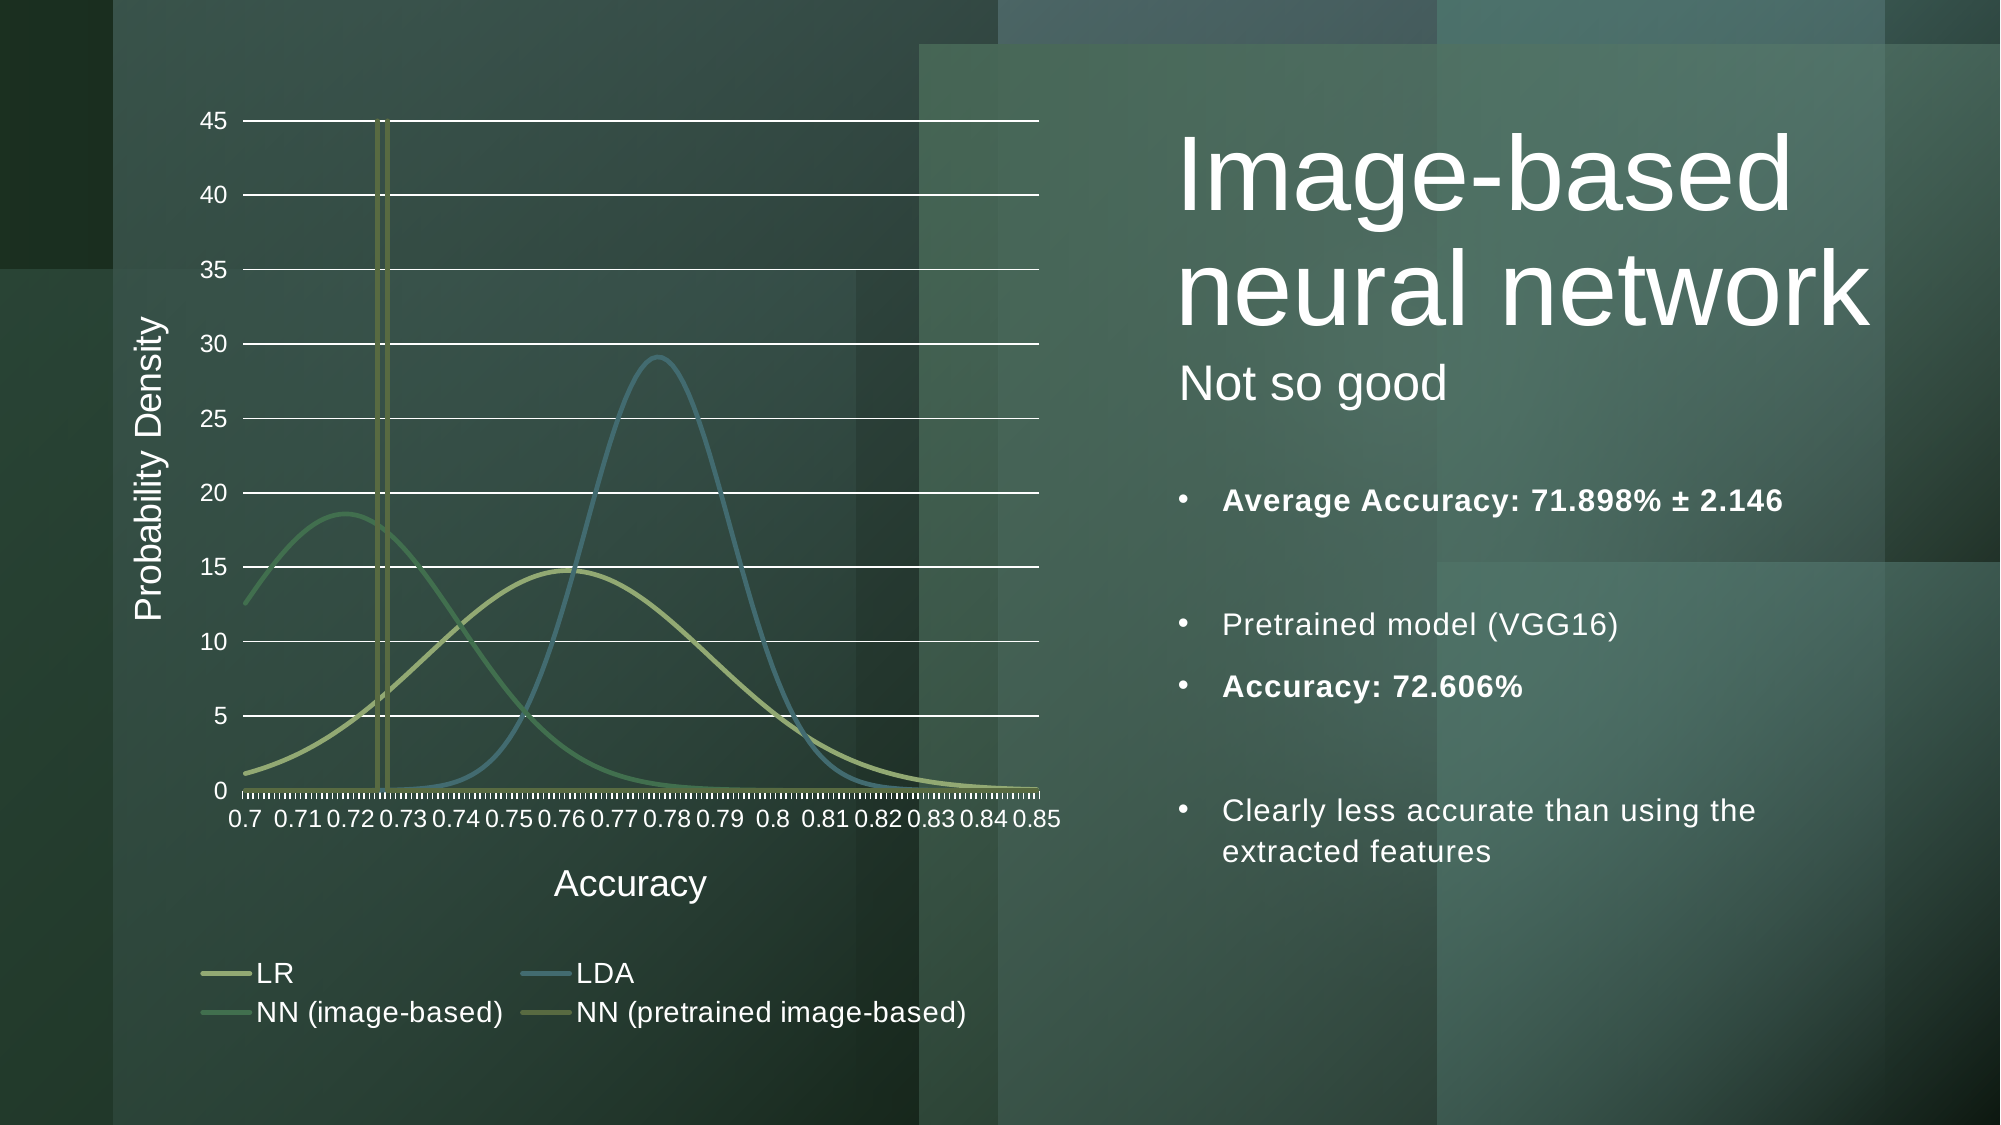

### Chart

| Category | LR | LDA | NN (image-based) | NN (pretrained image-based) |
|---|---|---|---|---|
| 0.7 | 1.1365012881854684 | 2.3676777759599426e-06 | 12.574487222346082 | 0.0 |
| 0.70099999999999996 | 1.2351326767902258 | 3.584323228642377e-06 | 13.089067678186623 | 0.0 |
| 0.70199999999999996 | 1.3404829117685135 | 5.397283157397921e-06 | 13.595161061236944 | 0.0 |
| 0.70299999999999996 | 1.4528237927845595 | 8.084007477229662e-06 | 14.090201865846488 | 0.0 |
| 0.70399999999999996 | 1.5724201350866116 | 1.2043748482343033e-05 | 14.571601563669377 | 0.0 |
| 0.70499999999999996 | 1.6995276722468737 | 1.7847611968888484e-05 | 15.03677061240408 | 0.0 |
| 0.70599999999999996 | 1.8343908495880048 | 2.6307647885535562e-05 | 15.483141251654294 | 0.0 |
| 0.70699999999999996 | 1.977240518182651 | 3.857157677389911e-05 | 15.908190811526906 | 0.0 |
| 0.70799999999999996 | 2.1282915411101064 | 5.6251775192919506e-05 | 16.30946524262982 | 0.0 |
| 0.70899999999999996 | 2.287740325464043 | 8.159969572376255e-05 | 16.684602563763324 | 0.0 |
| 0.71 | 2.4557622954047327 | 0.00011774007643323132 | 17.031355916198336 | 0.0 |
| 0.71099999999999997 | 2.6325093233148325 | 0.00016898320961847375 | 17.347615911291797 | 0.0 |
| 0.71199999999999997 | 2.8181071378241143 | 0.0002412383021705666 | 17.631431961483635 | 0.0 |
| 0.71299999999999997 | 3.0126527290893415 | 0.00034255667854402754 | 17.88103229351756 | 0.0 |
| 0.71399999999999997 | 3.2162117732238373 | 0.00048384034817433835 | 18.094842356976244 | 0.0 |
| 0.71499999999999997 | 3.4288160991395302 | 0.0006797593535307985 | 18.271501360747152 | 0.0 |
| 0.71599999999999997 | 3.6504612222652026 | 0.0009499303635173009 | 18.409876694547346 | 0.0 |
| 0.71699999999999997 | 3.8811039706111594 | 0.0013204191501801578 | 18.509076021728383 | 0.0 |
| 0.71799999999999997 | 4.120660229436632 | 0.0018256407717505351 | 18.568456862746064 | 0.0 |
| 0.71899999999999997 | 4.369002831317006 | 0.0025107432589058284 | 18.587633525309215 | 0.0 |
| 0.72 | 4.625959618680872 | 0.003434573001297711 | 18.56648127662993 | 0.0 |
| 0.72099999999999997 | 4.89131170587087 | 0.004673332325327556 | 18.505137694634026 | 0.0 |
| 0.72199999999999998 | 5.164791967460029 | 0.006325051209340934 | 18.404001177654045 | 0.0 |
| 0.72299999999999998 | 5.446083778911825 | 0.008515004739831402 | 18.263726635189634 | 0.0 |
| 0.72399999999999998 | 5.734820034696798 | 0.011402214566635174 | 18.085218424942873 | 0.0 |
| 0.72499999999999998 | 6.030582467664256 | 0.015187174806254585 | 17.8696206426911 | 0.0 |
| 0.72599999999999998 | 6.332901291811878 | 0.02012093886223569 | 17.61830491084919 | 1197784203572155.8 |
| 0.72699999999999998 | 6.641255188601101 | 0.02651569155179548 | 17.33285584804796 | 0.0 |
| 0.72799999999999998 | 6.9550716546388935 | 0.03475690865443401 | 17.015054435032884 | 0.0 |
| 0.72899999999999998 | 7.273727725899247 | 0.045317171355576925 | 16.66685952106686 | 0.0 |
| 0.73 | 7.596551090707214 | 0.05877165390887095 | 16.29038773929673 | 0.0 |
| 0.73099999999999998 | 7.922821600477459 | 0.07581523724097304 | 15.88789211881617 | 0.0 |
| 0.73199999999999998 | 8.25177318371469 | 0.09728111761483255 | 15.461739695142036 | 0.0 |
| 0.73299999999999998 | 8.58259616507786 | 0.12416067690435512 | 15.014388429349184 | 0.0 |
| 0.73399999999999999 | 8.914439987419788 | 0.1576242594278967 | 14.548363749134289 | 0.0 |
| 0.73499999999999999 | 9.246416330680335 | 0.1990423606760245 | 14.066235022673137 | 0.0 |
| 0.73599999999999999 | 9.577602617378517 | 0.2500065780680864 | 13.5705922684845 | 0.0 |
| 0.73699999999999999 | 9.907045890265772 | 0.3123495071162148 | 13.064023391910219 | 0.0 |
| 0.73799999999999999 | 10.233767043518526 | 0.3881625938985324 | 12.549092221654782 | 0.0 |
| 0.73899999999999999 | 10.55676538471675 | 0.47981078428542234 | 12.028317598574317 | 0.0 |
| 0.74 | 10.875023500829313 | 0.5899426515672347 | 11.50415374411013 | 0.0 |
| 0.74099999999999999 | 11.187512397561445 | 0.7214945484073386 | 10.978972108028369 | 0.0 |
| 0.74199999999999999 | 11.493196877767765 | 0.8776872292654337 | 10.455044865096902 | 0.0 |
| 0.74299999999999999 | 11.791041121249307 | 1.0620133394658509 | 9.934530198669114 | 0.0 |
| 0.74399999999999999 | 12.080014425184842 | 1.278214181114079 | 9.419459476524084 | 0.0 |
| 0.745 | 12.359097061743666 | 1.53024425776771 | 8.911726391397501 | 0.0 |
| 0.746 | 12.627286207132599 | 1.8222222813109432 | 8.413078106067122 | 0.0 |
| 0.747 | 12.883601894483842 | 2.15836760540858 | 7.925108411232352 | 0.0 |
| 0.748 | 13.127092941627064 | 2.5429214359807712 | 7.449252874301694 | 0.0 |
| 0.749 | 13.356842803936674 | 2.9800526611628477 | 6.986785929066279 | 0.0 |
| 0.75 | 13.5719753021264 | 3.4737487360427437 | 6.538819830515669 | 0.0 |
| 0.751 | 13.77166017509239 | 4.027692739152278 | 6.106305376093214 | 0.0 |
| 0.752 | 13.955118408691806 | 4.645128468970491 | 5.690034274762796 | 0.0 |
| 0.753 | 14.121627292685961 | 5.328716242910021 | 5.290643028558431 | 0.0 |
| 0.754 | 14.27052515996837 | 6.080382864713471 | 4.9086181779240015 | 0.0 |
| 0.755 | 14.401215764623892 | 6.901169999117226 | 4.544302752157586 | 0.0 |
| 0.75600000000000001 | 14.513172258302184 | 7.791085890702078 | 4.197903759614936 | 0.0 |
| 0.75700000000000001 | 14.605940727807607 | 8.748965940186674 | 3.8695005488947087 | 0.0 |
| 0.75800000000000001 | 14.679143260671234 | 9.772348059204328 | 3.5590538718592395 | 0.0 |
| 0.75900000000000001 | 14.73248050973518 | 10.857368919954654 | 3.266415481821413 | 0.0 |
| 0.76 | 14.765733732396091 | 11.998687161225117 | 2.9913381052911348 | 0.0 |
| 0.76100000000000001 | 14.77876628506812 | 13.189439278524713 | 2.7334856330292276 | 0.0 |
| 0.76200000000000001 | 14.771524558577653 | 14.421233296972034 | 2.492443385484064 | 0.0 |
| 0.76300000000000001 | 14.744038345529287 | 15.684184399222602 | 2.2677283186523742 | 0.0 |
| 0.76400000000000001 | 14.696420636120274 | 16.96699547154622 | 2.0587990486700387 | 0.0 |
| 0.76500000000000001 | 14.628866844361704 | 18.257084070839973 | 1.865065586662086 | 0.0 |
| 0.76600000000000001 | 14.541653472121599 | 19.540755652597113 | 1.6858986892342944 | 0.0 |
| 0.76700000000000002 | 14.435136223770733 | 20.803421099075017 | 1.5206387441578078 | 0.0 |
| 0.76800000000000002 | 14.309747589420455 | 22.029854725765876 | 1.3686041249914283 | 0.0 |
| 0.76900000000000002 | 14.165993919729676 | 23.204487110063248 | 1.229098962337999 | 0.0 |
| 0.77 | 14.00445201996533 | 24.311725371155703 | 1.1014202929060894 | 0.0 |
| 0.77100000000000002 | 13.825765295371129 | 25.33629202703027 | 0.9848645603426303 | 0.0 |
| 0.77200000000000002 | 13.630639483882183 | 26.26357234979256 | 0.8787334537470718 | 0.0 |
| 0.77300000000000002 | 13.419838015773065 | 27.079959309928885 | 0.782339080737925 | 0.0 |
| 0.77400000000000002 | 13.19417704290507 | 27.773184802992024 | 0.6950084818171265 | 0.0 |
| 0.77500000000000002 | 12.954520182812823 | 28.332625927206006 | 0.6160875014982812 | 0.0 |
| 0.77600000000000002 | 12.701773024916362 | 28.74957564252683 | 0.5449440391938108 | 0.0 |
| 0.77700000000000002 | 12.436877447644887 | 29.01746817997592 | 0.4809707091844095 | 0.0 |
| 0.77800000000000002 | 12.160805796203393 | 29.132051047902042 | 0.42358694413822323 | 0.0 |
| 0.77900000000000003 | 11.874554971101013 | 29.091497338088526 | 0.37224058064568344 | 0.0 |
| 0.78 | 11.579140477396455 | 28.896454186745114 | 0.3264089681464767 | 0.0 |
| 0.78100000000000003 | 11.275590483913932 | 28.550025593887348 | 0.2855996445210011 | 0.0 |
| 0.78200000000000003 | 10.964939940463058 | 28.057690238544737 | 0.24935062258500654 | 0.0 |
| 0.78300000000000003 | 10.648224799384787 | 27.42715733082307 | 0.21723033185691107 | 0.0 |
| 0.78400000000000003 | 10.3264763855753 | 26.66816580101131 | 0.18883725936207796 | 0.0 |
| 0.78500000000000003 | 10.000715956549085 | 25.79223413497218 | 0.16379933199932076 | 0.0 |
| 0.78600000000000003 | 9.671949491133924 | 24.81236983269066 | 0.14177308122440294 | 0.0 |
| 0.78700000000000003 | 9.341162742090892 | 23.742748721233745 | 0.12244262860336226 | 0.0 |
| 0.78800000000000003 | 9.009316584371636 | 22.598375145855655 | 0.10551852825108284 | 0.0 |
| 0.78900000000000003 | 8.677342686915248 | 21.394734370336508 | 0.09073649938779997 | 0.0 |
| 0.79 | 8.346139531901482 | 20.14744834261289 | 0.07785607930138264 | 0.0 |
| 0.79100000000000004 | 8.016568801270212 | 18.871945351995397 | 0.0666592239715588 | 0.0 |
| 0.79200000000000004 | 7.689452146142629 | 17.583153069742636 | 0.05694888056052383 | 0.0 |
| 0.79300000000000004 | 7.36556835059092 | 16.29522309392108 | 0.048547552960580796 | 0.0 |
| 0.79400000000000004 | 7.045650897051085 | 15.021293494439426 | 0.041295878662693235 | 0.0 |
| 0.79500000000000004 | 6.730385936606834 | 13.77329406529287 | 0.035051232410503584 | 0.0 |
| 0.79600000000000004 | 6.420410663437162 | 12.56179713145693 | 0.029686369464514507 | 0.0 |
| 0.79700000000000004 | 6.116312088957793 | 11.39591491788466 | 0.02508811884495177 | 0.0 |
| 0.79800000000000004 | 5.818626207635665 | 10.283242750449224 | 0.021156134666277606 | 0.0 |
| 0.79900000000000004 | 5.5278375431491575 | 9.229845794559955 | 0.017801711631830603 | 0.0 |
| 0.8 | 5.244379060533698 | 8.240285703021588 | 0.014946668928270445 | 0.0 |
| 0.80100000000000005 | 4.968632427216496 | 7.317682480402263 | 0.012522305146034201 | 0.0 |
| 0.80200000000000005 | 4.700928603423975 | 6.463806099348234 | 0.010468425449269915 | 0.0 |
| 0.80300000000000005 | 4.4415487403547 | 5.6791919306610215 | 0.008732441018631952 | 0.0 |
| 0.80400000000000005 | 4.190725362757456 | 4.963273863741261 | 0.007268539782085112 | 0.0 |
| 0.80500000000000005 | 3.948643811142414 | 4.3145290740402 | 0.006036926619576942 | 0.0 |
| 0.80600000000000005 | 3.715443917781561 | 3.730628705644963 | 0.005003130562749358 | 0.0 |
| 0.80700000000000005 | 3.4912218899172687 | 3.2085892386788193 | 0.004137375995507864 | 0.0 |
| 0.80800000000000005 | 3.2760323731850653 | 2.7449199570221468 | 0.00341401447956183 | 0.0 |
| 0.80900000000000005 | 3.0698906681549913 | 2.33576267476754 | 0.0028110135652877 | 0.0 |
| 0.81 | 2.872775073088079 | 1.9770206739814056 | 0.002309498787071585 | 0.0 |
| 0.81100000000000005 | 2.684629326471157 | 1.6644746095770966 | 0.0018933449688903028 | 0.0 |
| 0.81200000000000006 | 2.505365123611496 | 1.3938839126671492 | 0.0015488129663406658 | 0.0 |
| 0.81299999999999994 | 2.334864682519055 | 1.1610729415522423 | 0.001264228032661648 | 0.0 |
| 0.81399999999999995 | 2.1729833354520194 | 0.9620017667089782 | 0.0010296961066334066 | 0.0 |
| 0.81499999999999995 | 2.01955212382496 | 0.792822017358914 | 0.0008368544688604173 | 0.0 |
| 0.81599999999999995 | 1.8743803756493946 | 0.6499186541219273 | 0.0006786533903038673 | 0.0 |
| 0.81699999999999995 | 1.7372582462686639 | 0.5299388629665117 | 0.0005491655946510549 | 0.0 |
| 0.81799999999999995 | 1.6079592048332603 | 0.429809493700256 | 0.00044342056695566946 | 0.0 |
| 0.81899999999999995 | 1.4862424507141438 | 0.34674459947801173 | 0.0003572609588023214 | 0.0 |
| 0.82 | 1.3718552458439859 | 0.27824468329902874 | 0.000287218559901275 | 0.0 |
| 0.82099999999999995 | 1.2645351507853537 | 0.22208923630472324 | 0.000230407523300772 | 0.0 |
| 0.82199999999999995 | 1.1640121541282762 | 0.17632407493519217 | 0.0001844327429568277 | 0.0 |
| 0.82299999999999995 | 1.0700106865960628 | 0.13924486376835707 | 0.00014731148562355104 | 0.0 |
| 0.82399999999999995 | 0.9822515129689122 | 0.10937806156835413 | 0.00011740657198682258 | 0.0 |
| 0.82499999999999996 | 0.9004534966028317 | 0.08546036186628035 | 9.336958330452922e-05 | 0.0 |
| 0.82599999999999996 | 0.8243352329116502 | 0.06641752679993455 | 7.409273867489997e-05 | 0.0 |
| 0.82699999999999996 | 0.7536165496802356 | 0.05134334260695129 | 5.866824398199745e-05 | 0.0 |
| 0.82799999999999996 | 0.6880198734766049 | 0.0394792638349363 | 4.635405645609338e-05 | 0.0 |
| 0.82899999999999996 | 0.6272714627215651 | 0.03019516587783743 | 3.654513880257188e-05 | 0.0 |
| 0.83 | 0.57110250915053 | 0.0229714950327465 | 2.8749394377293933e-05 | 0.0 |
| 0.83099999999999996 | 0.5192501104591632 | 0.017382993560165906 | 2.256758046268189e-05 | 0.0 |
| 0.83199999999999996 | 0.47145811786040126 | 0.013084084639778596 | 1.7676590988428972e-05 | 0.0 |
| 0.83299999999999996 | 0.4274778630946602 | 0.00979592807431128 | 1.3815583783838744e-05 | 0.0 |
| 0.83399999999999996 | 0.3870687701289929 | 0.00729510081032657 | 1.0774501432195879e-05 | 0.0 |
| 0.83499999999999996 | 0.3499988573572034 | 0.0054038150313482965 | 8.384599828211636e-06 | 0.0 |
| 0.83599999999999997 | 0.31604513657546957 | 0.003981558669017437 | 6.510655423177794e-06 | 0.0 |
| 0.83699999999999997 | 0.2849939153619916 | 0.002918026497538575 | 5.044571666726199e-06 | 0.0 |
| 0.83799999999999997 | 0.2566410097405203 | 0.0021272023798361776 | 3.90014807605399e-06 | 0.0 |
| 0.83899999999999997 | 0.23079187416324196 | 0.0015424527046077855 | 3.0088124002414654e-06 | 0.0 |
| 0.84 | 0.20726165591570403 | 0.0011124957736370086 | 2.3161481697447997e-06 | 0.0 |
| 0.84099999999999997 | 0.18587518103314263 | 0.0007981202876433716 | 1.7790771501320488e-06 | 0.0 |
| 0.84199999999999997 | 0.16646687873184268 | 0.0005695368097937737 | 1.3635794236050748e-06 | 0.0 |
| 0.84299999999999997 | 0.1488806512092038 | 0.00040425808402439503 | 1.0428535186565113e-06 | 0.0 |
| 0.84399999999999997 | 0.132969695460338 | 0.00028541651278826127 | 7.958356630928098e-07 | 0.0 |
| 0.84499999999999997 | 0.11859628350535278 | 0.0002004393312881603 | 6.060112651999119e-07 | 0.0 |
| 0.84599999999999997 | 0.10563150712793021 | 0.0001400136127942139 | 4.6046350209580253e-07 | 0.0 |
| 0.84699999999999998 | 0.09395499290000618 | 9.728391640968247e-05 | 3.491137399080541e-07 | 0.0 |
| 0.84799999999999998 | 0.08345459291648868 | 6.723498264460247e-05 | 2.641167138336457e-07 | 0.0 |
| 0.84899999999999998 | 0.07402605629483143 | 4.622032719519654e-05 | 1.993802072522522e-07 | 0.0 |
| 0.85 | 0.06557268611315786 | 3.160488403842922e-05 | 1.5018460460000999e-07 | 0.0 |
# Image-based neural network
Not so good
Average Accuracy: 71.898% ± 2.146

Pretrained model (VGG16)
Accuracy: 72.606%

Clearly less accurate than using the extracted features